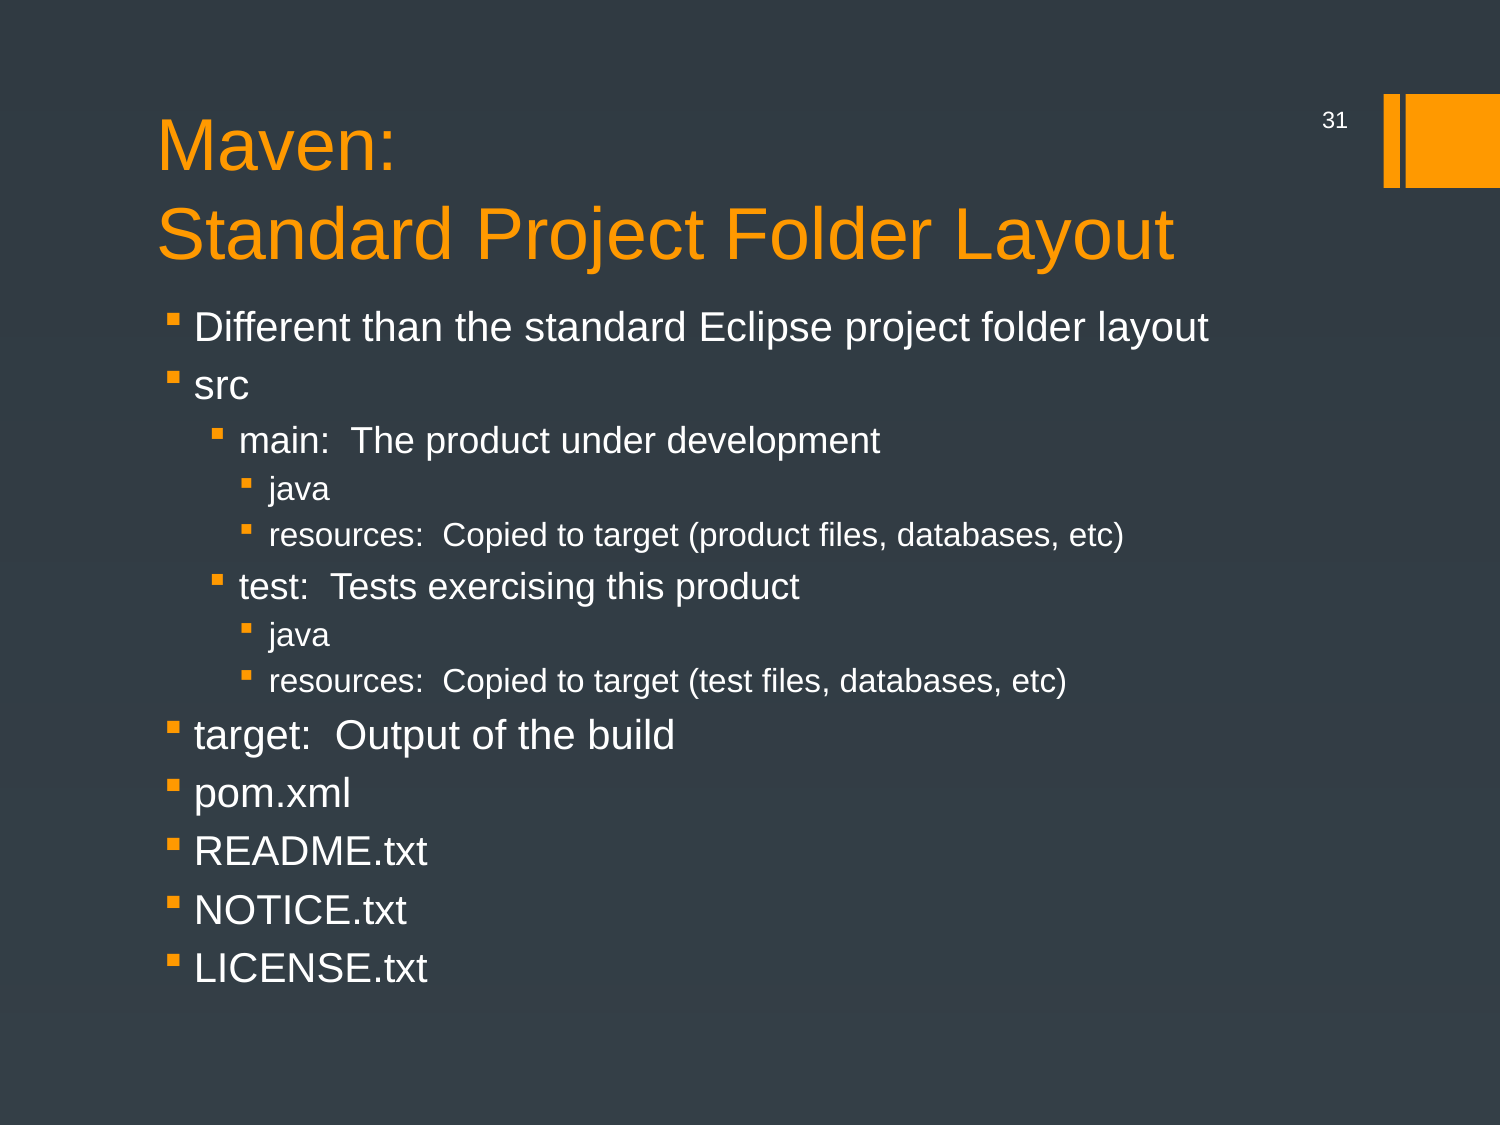

# Maven:
Standard Project Folder Layout
31
Different than the standard Eclipse project folder layout
src
main:  The product under development
java
resources:  Copied to target (product files, databases, etc)
test:  Tests exercising this product
java
resources:  Copied to target (test files, databases, etc)
target:  Output of the build
pom.xml
README.txt
NOTICE.txt
LICENSE.txt